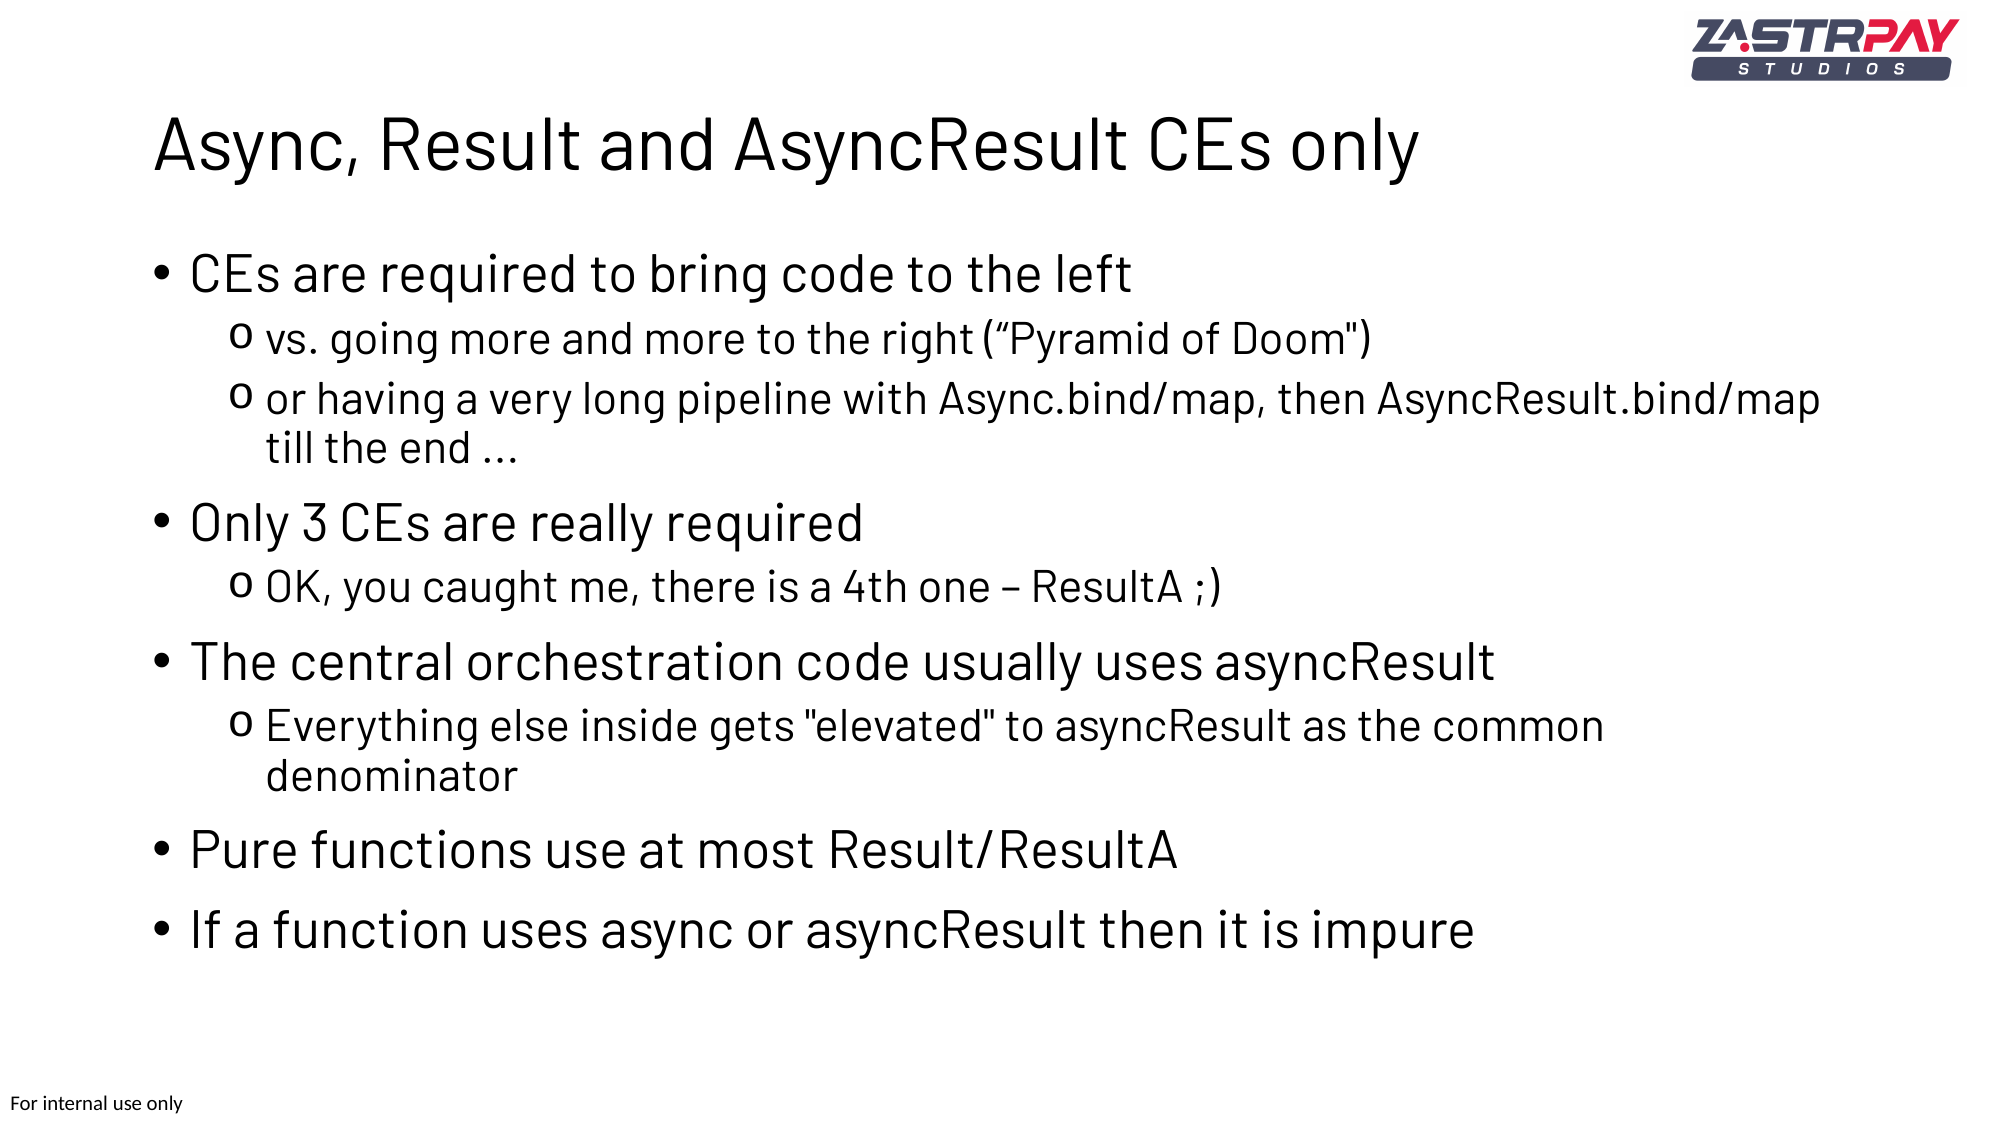

# Async, Result and AsyncResult CEs only
CEs are required to bring code to the left
vs. going more and more to the right (“Pyramid of Doom")
or having a very long pipeline with Async.bind/map, then AsyncResult.bind/map till the end ...
Only 3 CEs are really required
OK, you caught me, there is a 4th one – ResultA ;)
The central orchestration code usually uses asyncResult
Everything else inside gets "elevated" to asyncResult as the common denominator
Pure functions use at most Result/ResultA
If a function uses async or asyncResult then it is impure